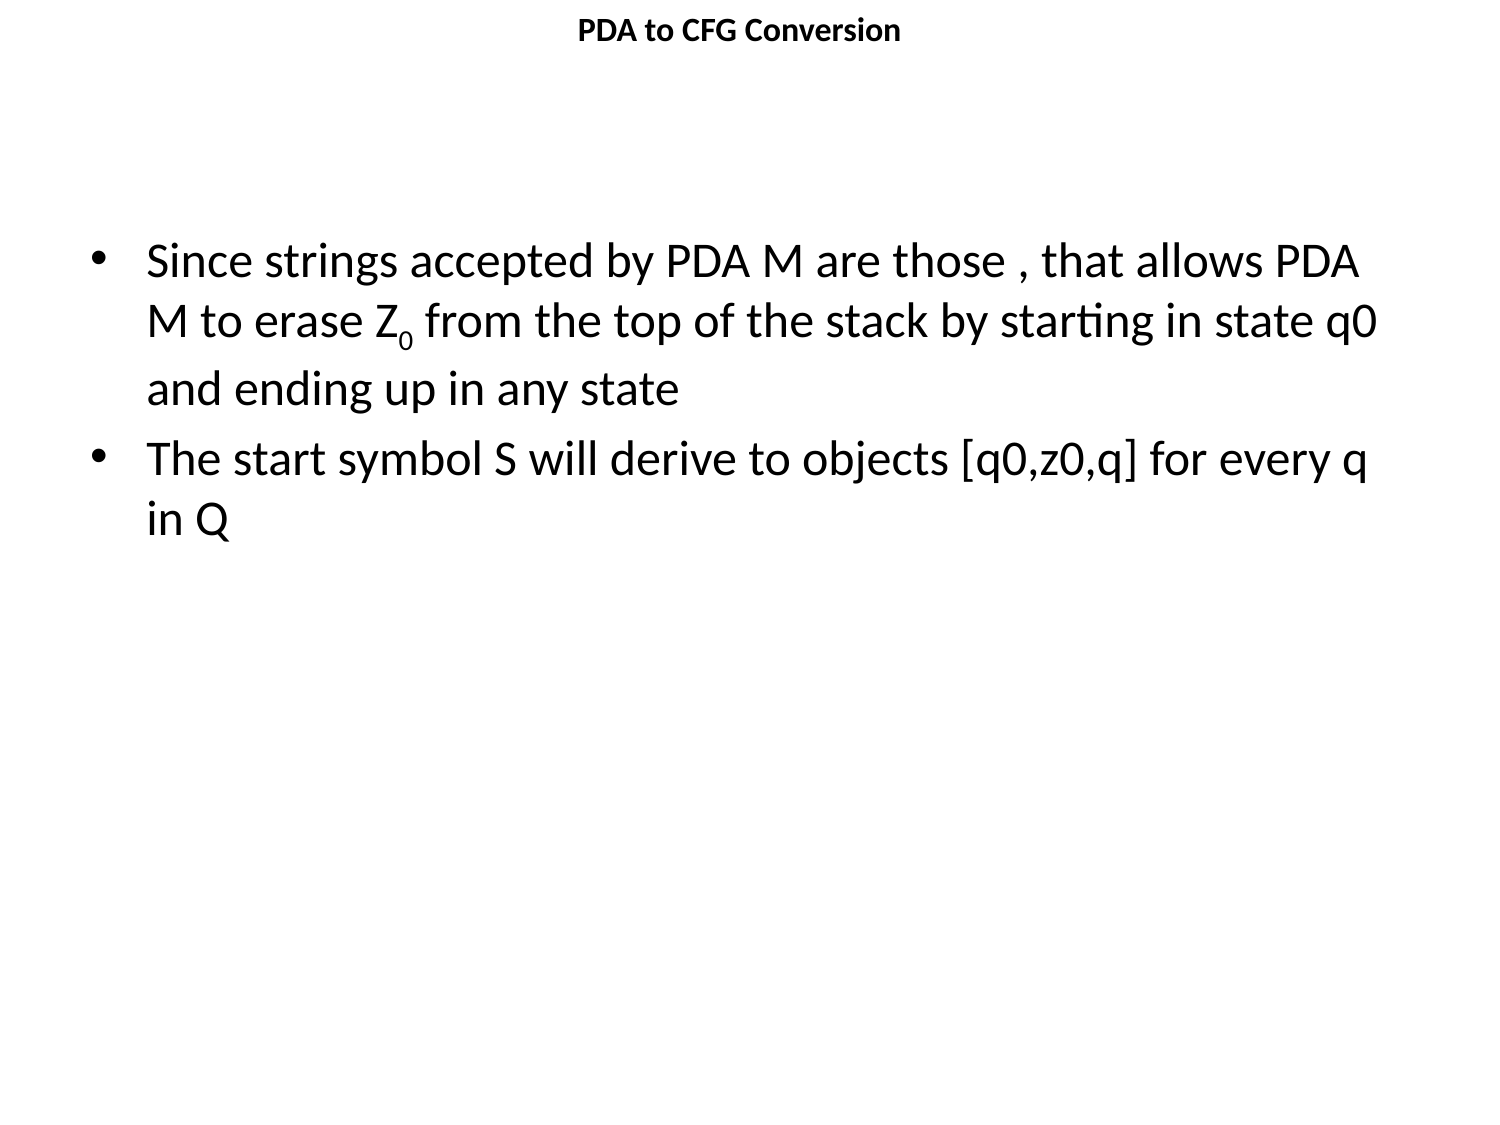

# PDA to CFG Conversion
Since strings accepted by PDA M are those , that allows PDA M to erase Z0 from the top of the stack by starting in state q0 and ending up in any state
The start symbol S will derive to objects [q0,z0,q] for every q in Q